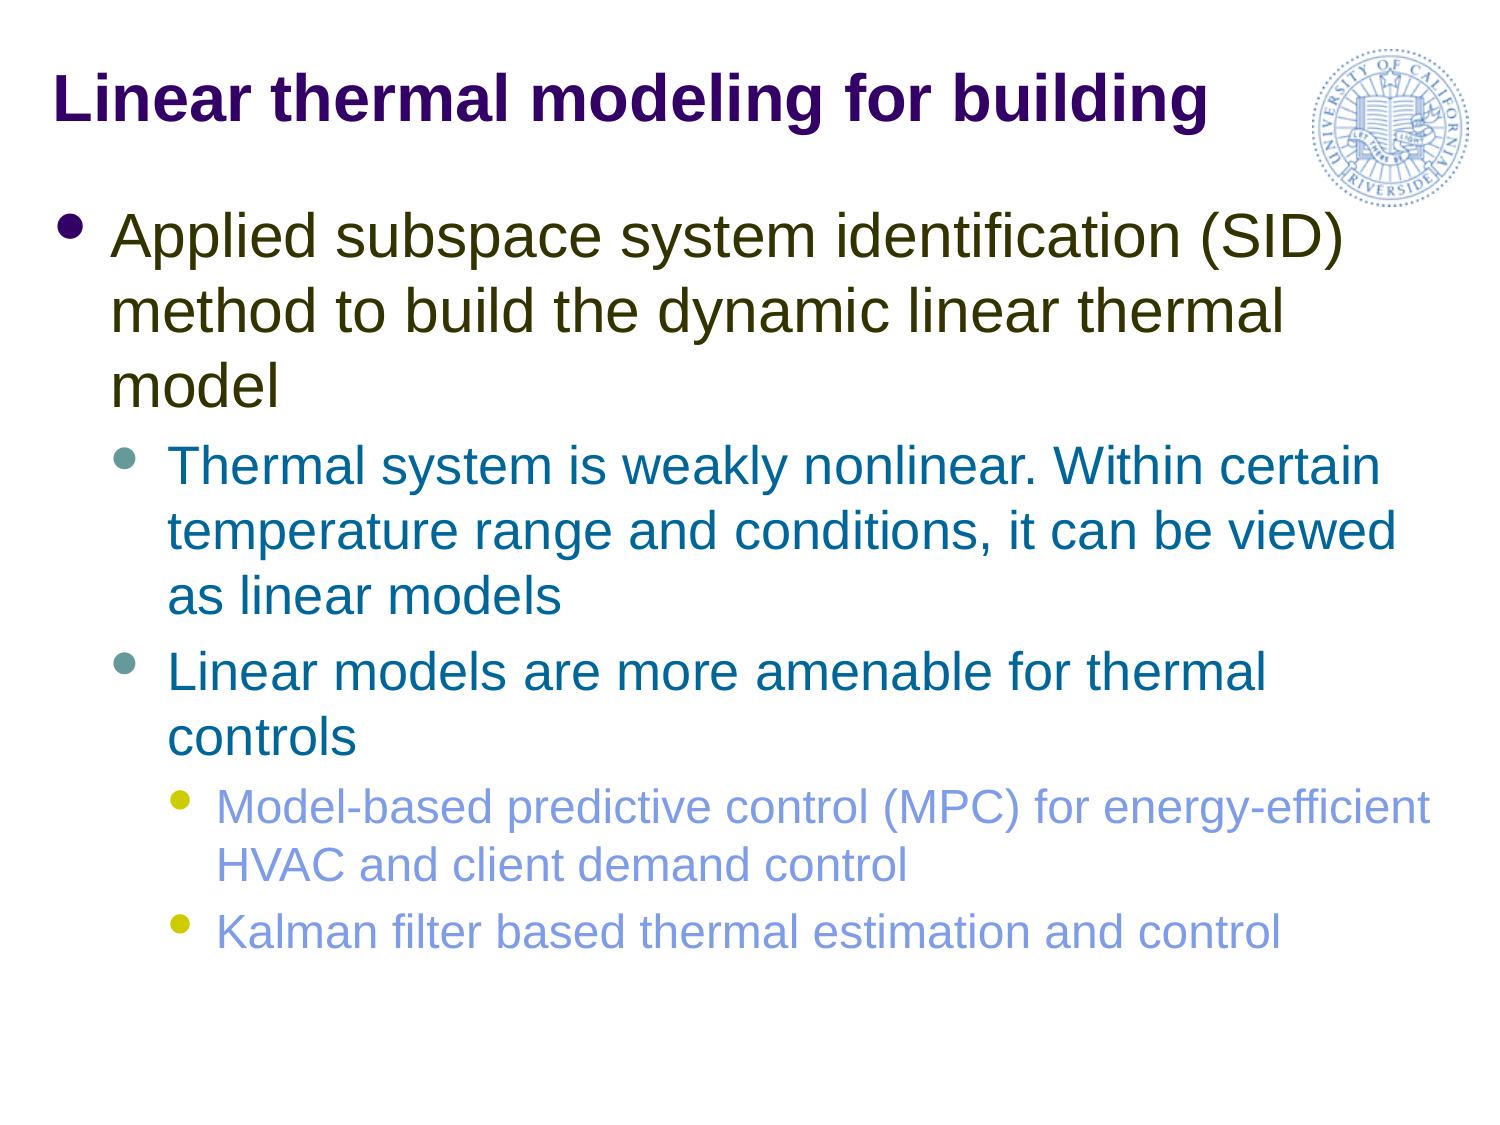

# Linear thermal modeling for building
Applied subspace system identification (SID) method to build the dynamic linear thermal model
Thermal system is weakly nonlinear. Within certain temperature range and conditions, it can be viewed as linear models
Linear models are more amenable for thermal controls
Model-based predictive control (MPC) for energy-efficient HVAC and client demand control
Kalman filter based thermal estimation and control